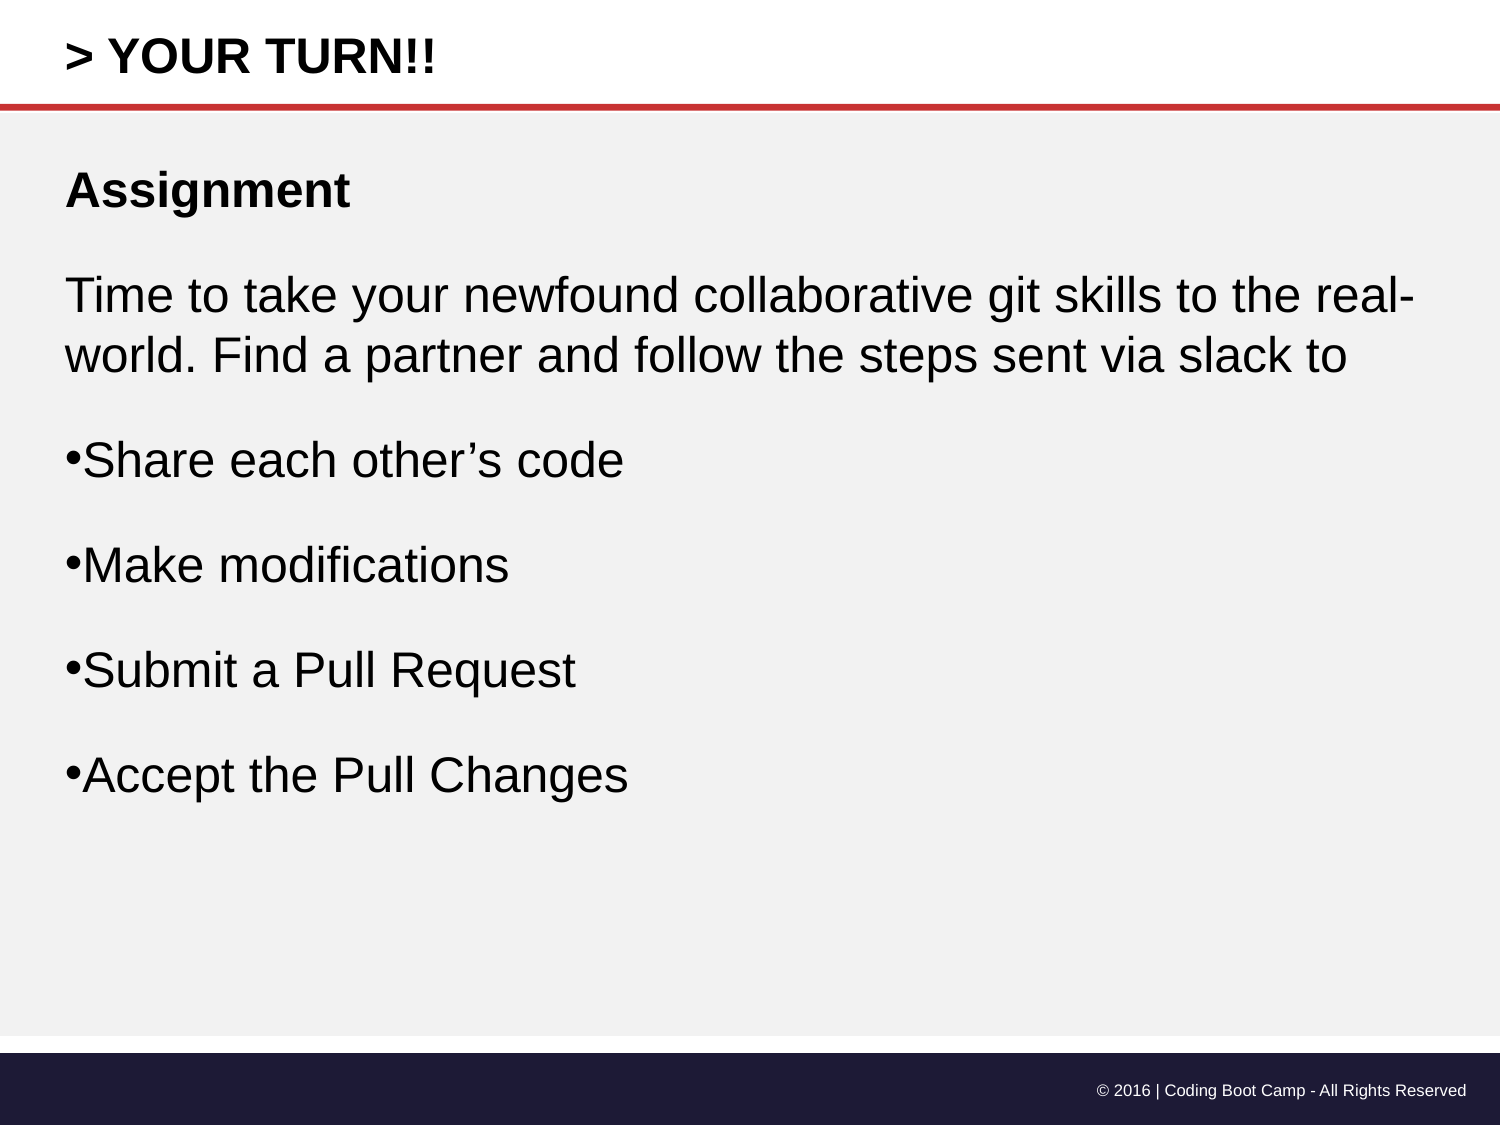

> YOUR TURN!!

Assignment

Time to take your newfound collaborative git skills to the real-world. Find a partner and follow the steps sent via slack to

Share each other’s code

Make modifications

Submit a Pull Request

Accept the Pull Changes